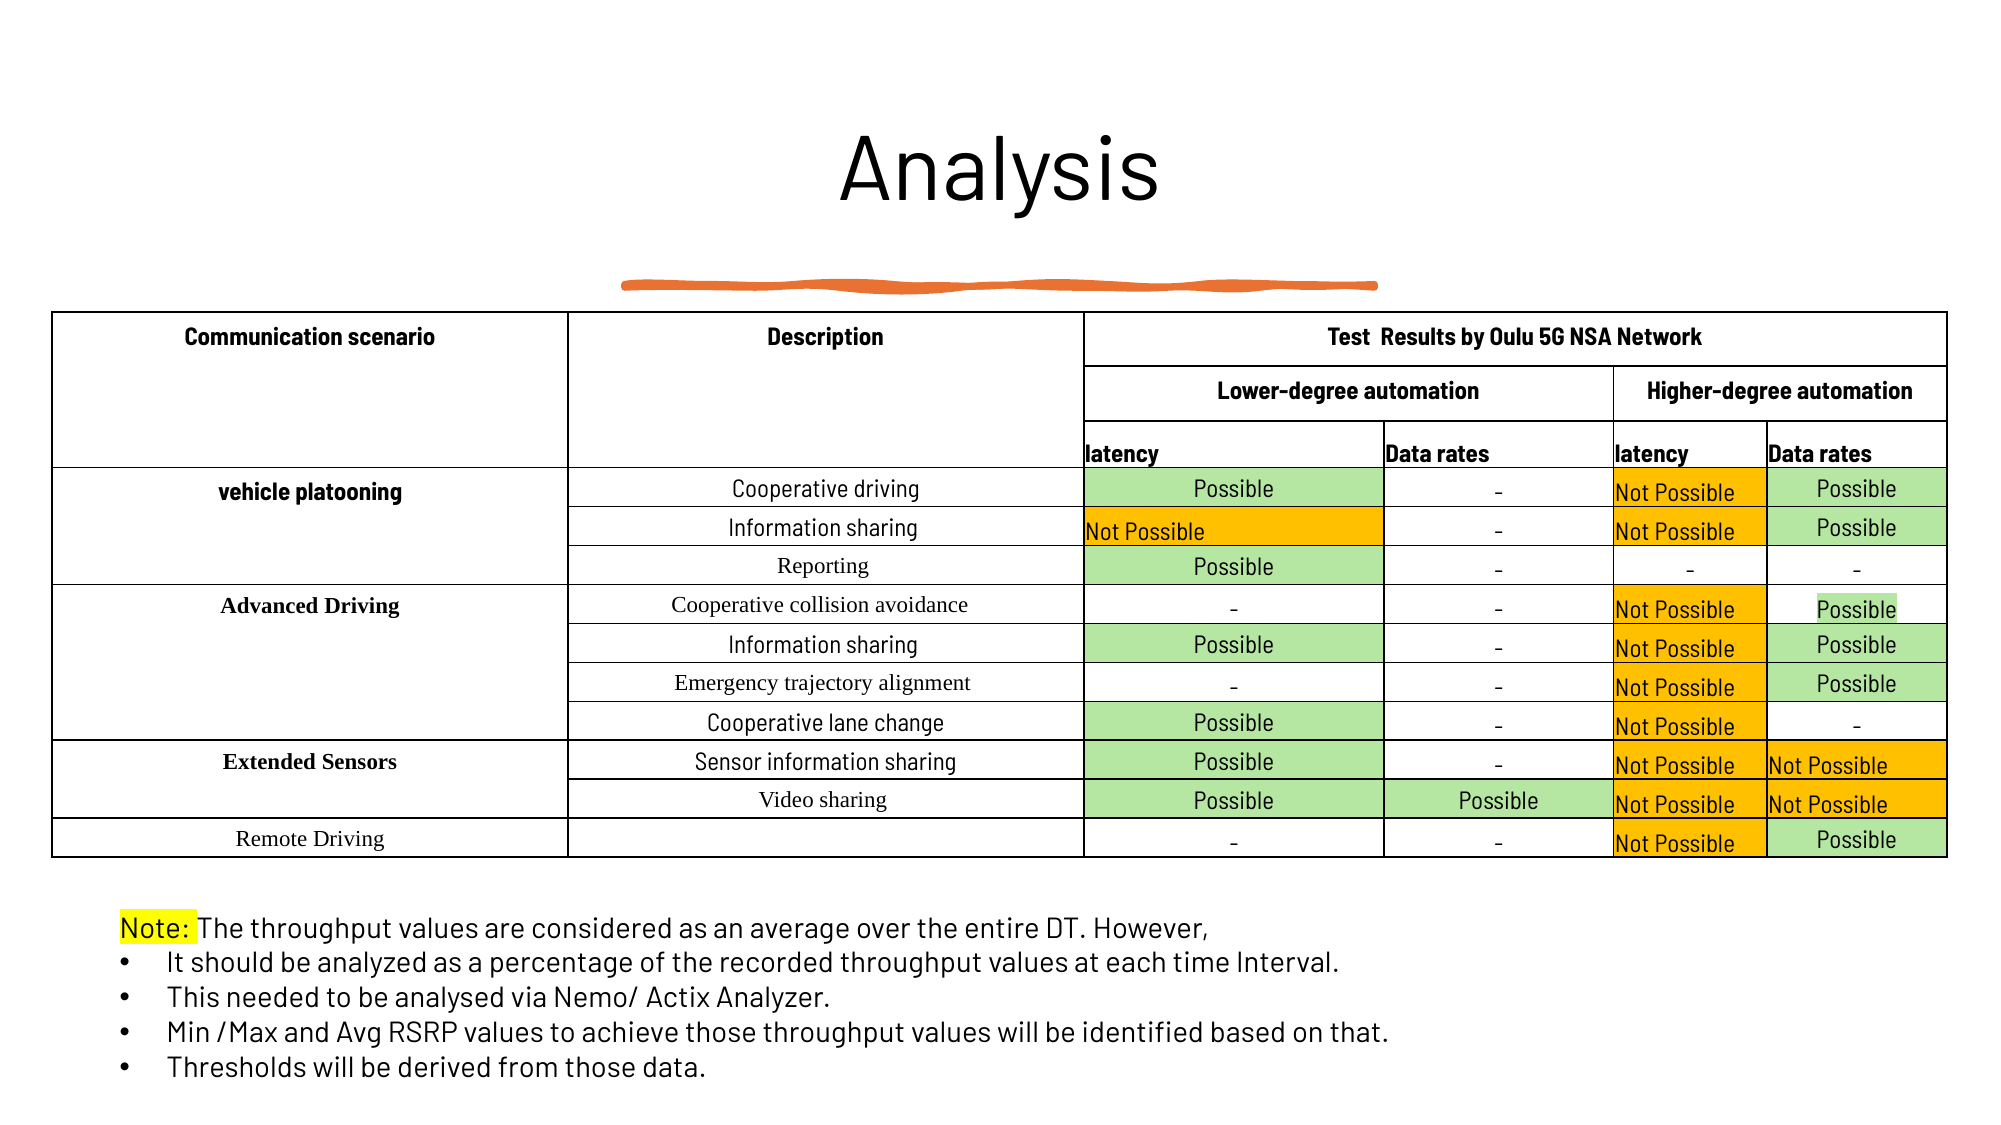

# Analysis

| Communication scenario | Description | Test Results by Oulu 5G NSA Network |  |  |  |
| --- | --- | --- | --- | --- | --- |
|  |  | Lower-degree automation |  | Higher-degree automation |  |
|  |  | latency | Data rates | latency | Data rates |
| vehicle platooning | Cooperative driving | Possible | - | Not Possible | Possible |
|  | Information sharing | Not Possible | - | Not Possible | Possible |
|  | Reporting | Possible | - | - | - |
| Advanced Driving | Cooperative collision avoidance | - | - | Not Possible | Possible |
|  | Information sharing | Possible | - | Not Possible | Possible |
|  | Emergency trajectory alignment | - | - | Not Possible | Possible |
|  | Cooperative lane change | Possible | - | Not Possible | - |
| Extended Sensors | Sensor information sharing | Possible | - | Not Possible | Not Possible |
|  | Video sharing | Possible | Possible | Not Possible | Not Possible |
| Remote Driving |  | - | - | Not Possible | Possible |
Note: The throughput values are considered as an average over the entire DT. However,
It should be analyzed as a percentage of the recorded throughput values at each time Interval.
This needed to be analysed via Nemo/ Actix Analyzer.
Min /Max and Avg RSRP values to achieve those throughput values will be identified based on that.
Thresholds will be derived from those data.